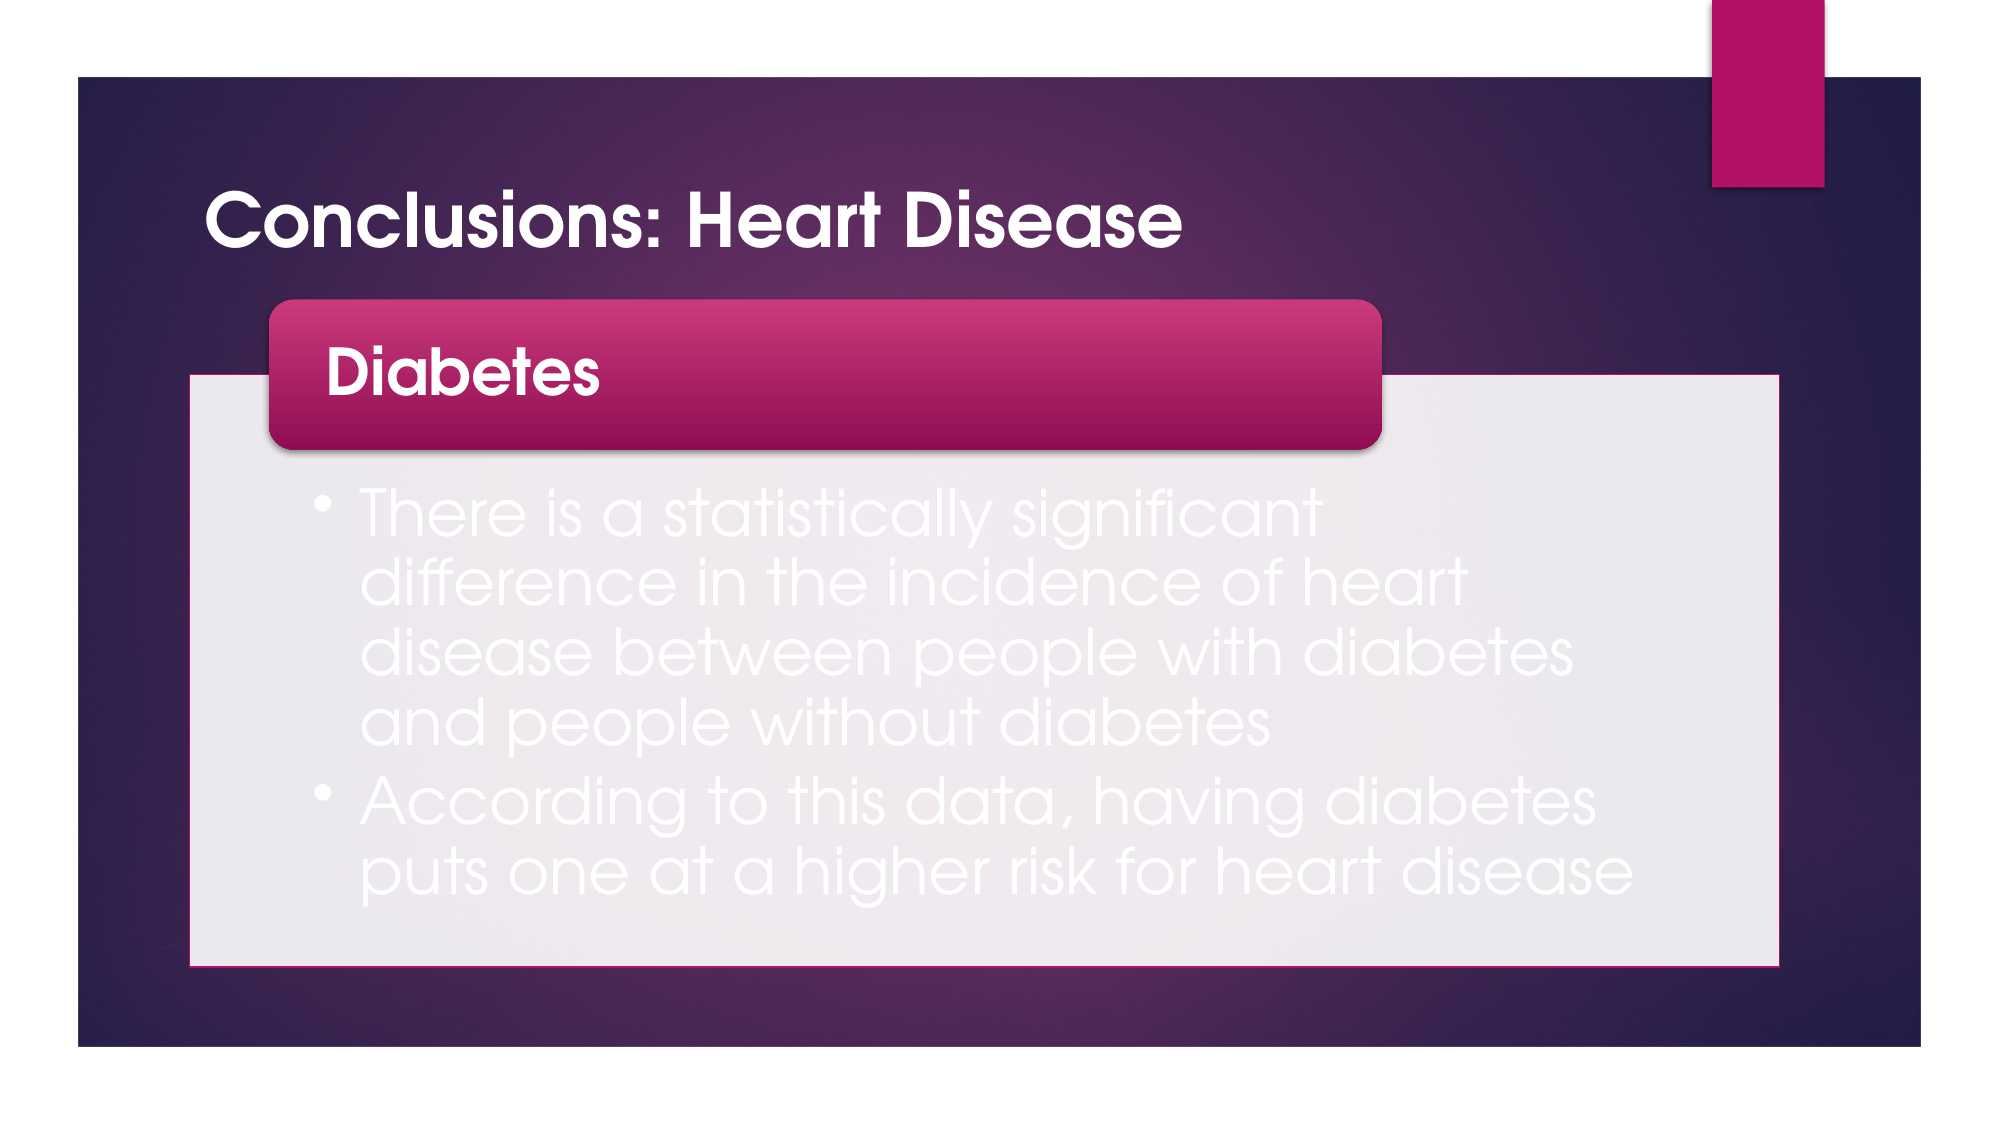

# Conclusions: Heart Disease
There is a statistically significant difference in the incidence of heart disease between people with diabetes and people without diabetes
According to this data, having diabetes puts one at a higher risk for heart disease
Diabetes